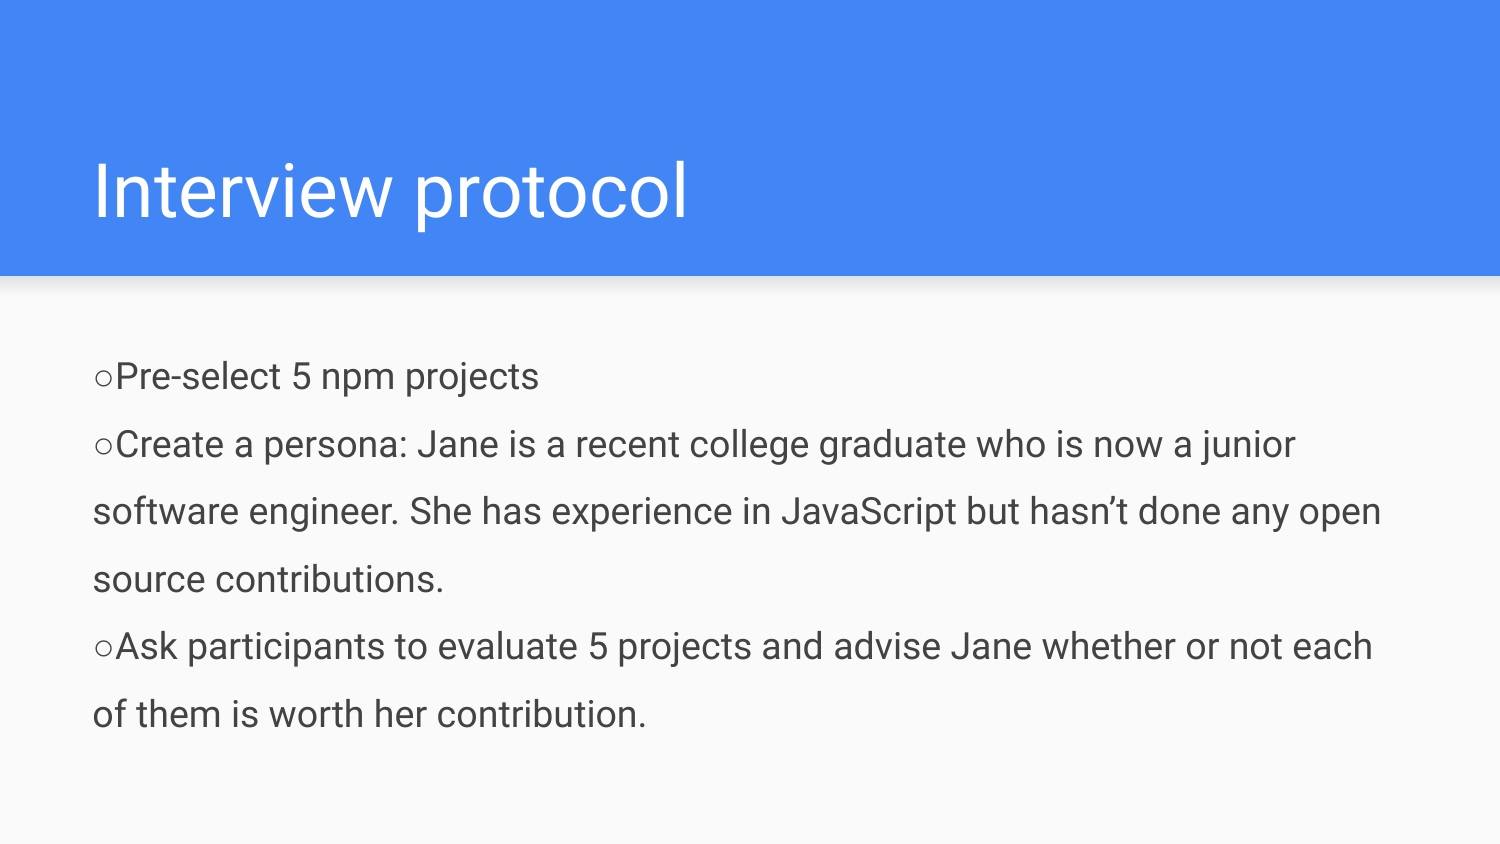

# Interview protocol
○Pre-select 5 npm projects
○Create a persona: Jane is a recent college graduate who is now a junior software engineer. She has experience in JavaScript but hasn’t done any open source contributions.
○Ask participants to evaluate 5 projects and advise Jane whether or not each of them is worth her contribution.